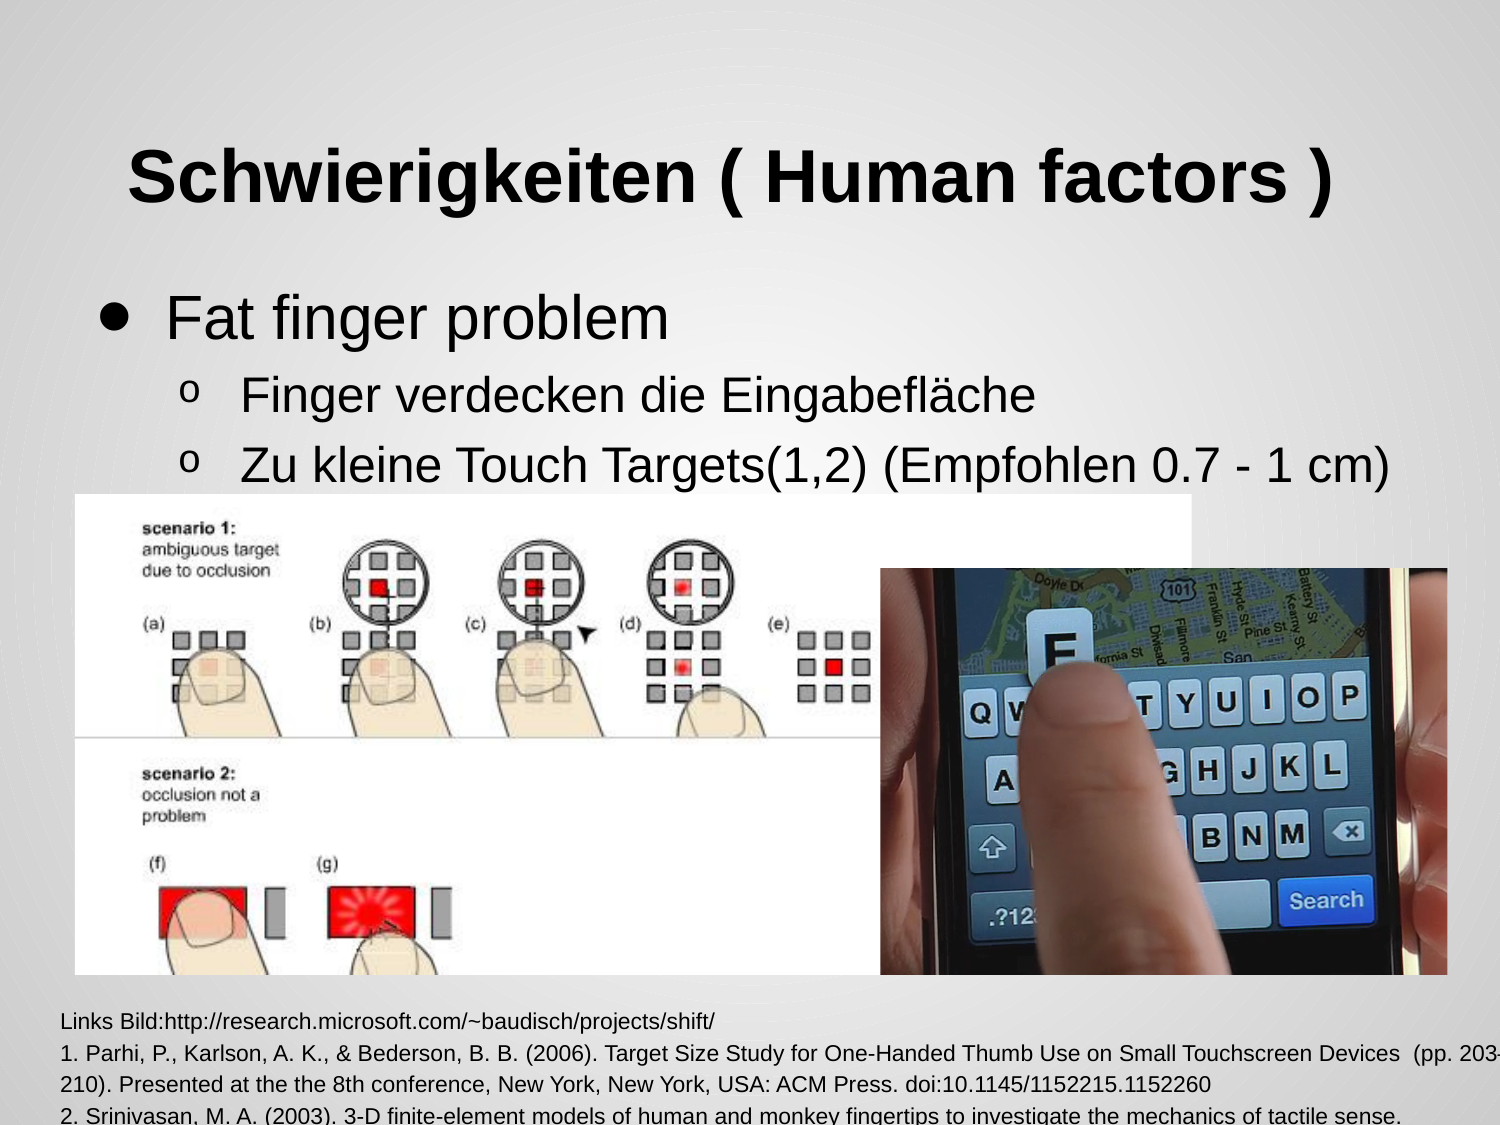

# Schwierigkeiten ( Human factors )
Fat finger problem
Finger verdecken die Eingabefläche
Zu kleine Touch Targets(1,2) (Empfohlen 0.7 - 1 cm)

Links Bild:http://research.microsoft.com/~baudisch/projects/shift/
1. Parhi, P., Karlson, A. K., & Bederson, B. B. (2006). Target Size Study for One-Handed Thumb Use on Small Touchscreen Devices  (pp. 203–210). Presented at the the 8th conference, New York, New York, USA: ACM Press. doi:10.1145/1152215.1152260
2. Srinivasan, M. A. (2003). 3-D finite-element models of human and monkey fingertips to investigate the mechanics of tactile sense.